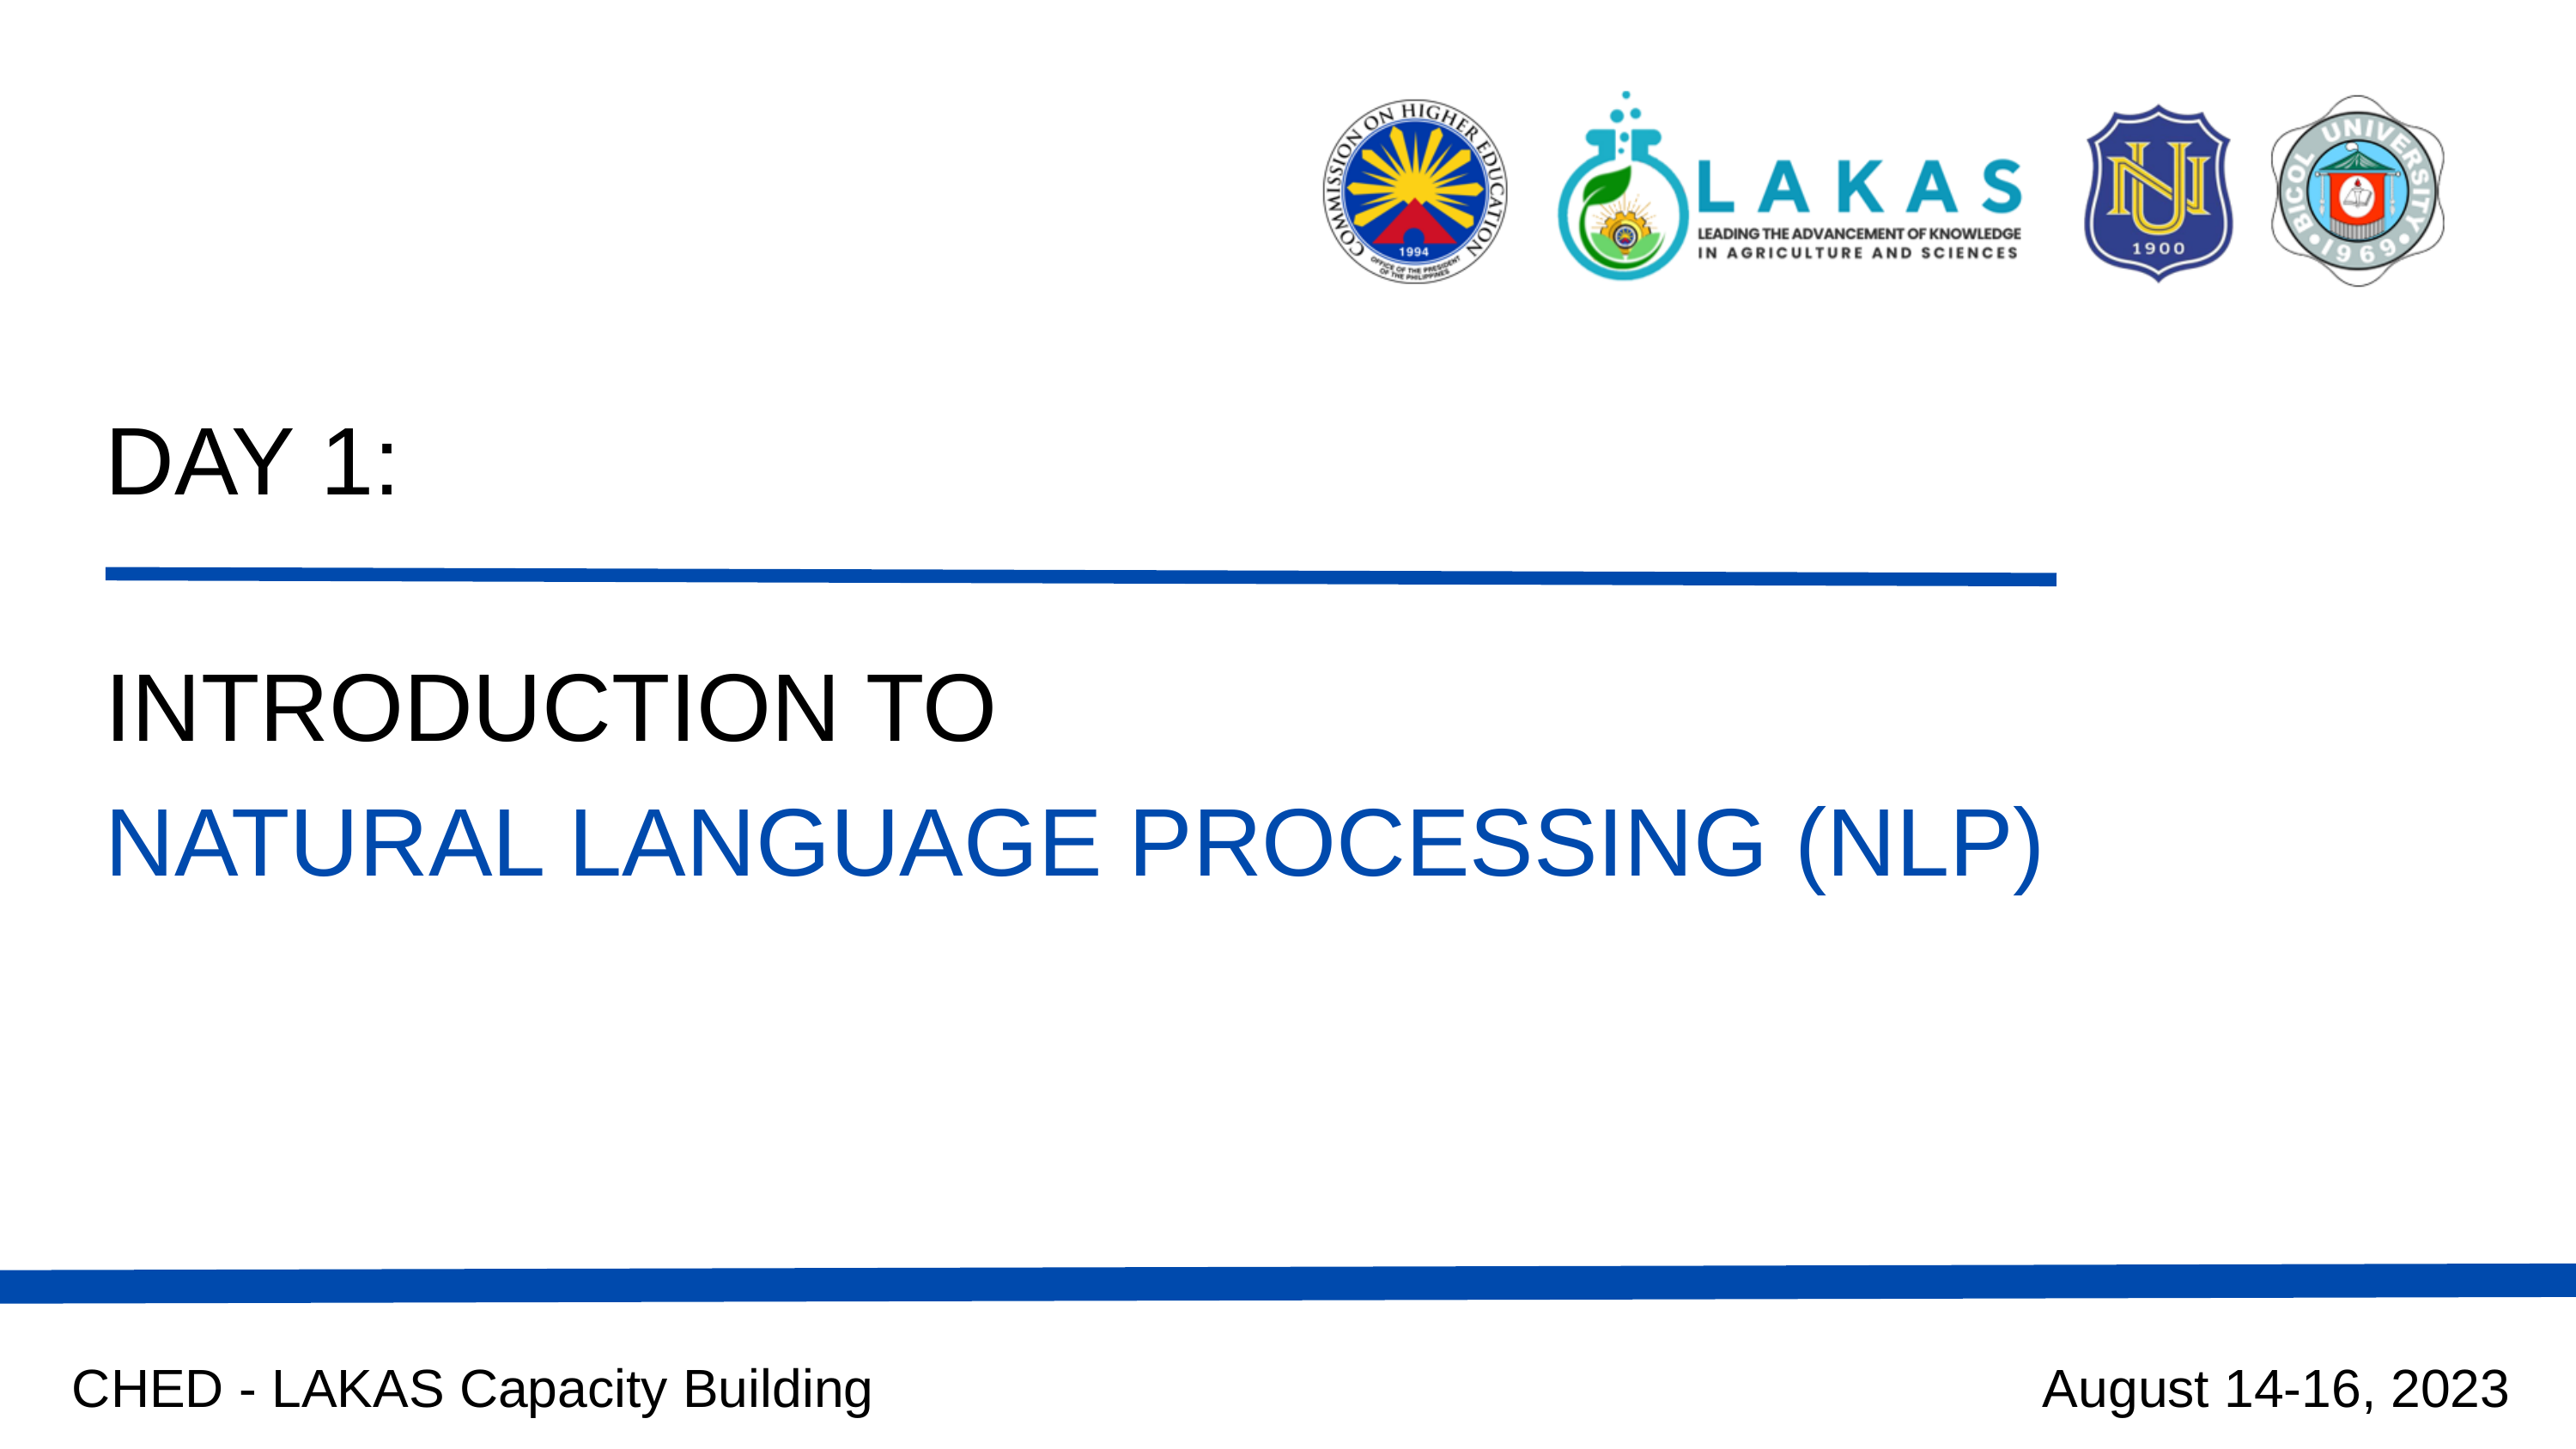

DAY 1:

INTRODUCTION TO
NATURAL LANGUAGE PROCESSING (NLP)

CHED - LAKAS Capacity Building
August 14-16, 2023